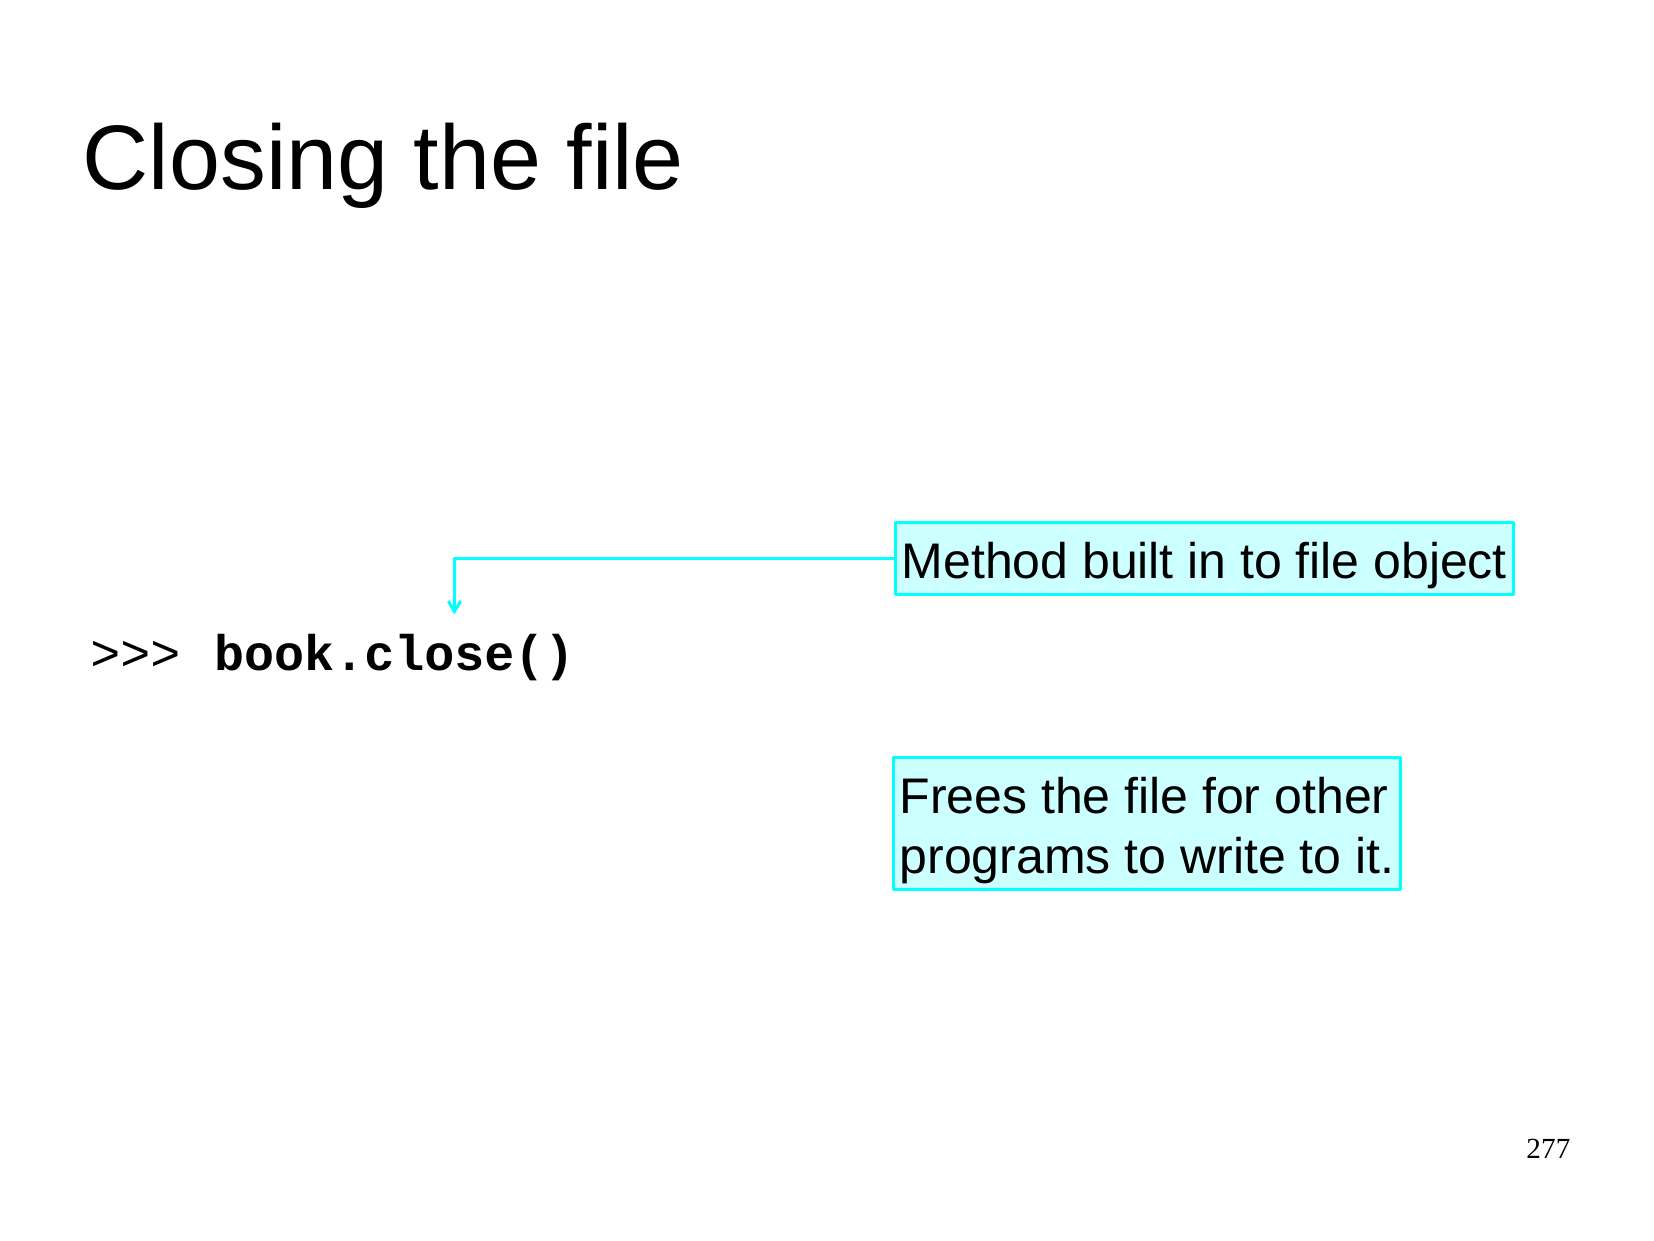

Closing the file
Method built in to file object
>>>
book
.close()
Frees the file for other
programs to write to it.
277